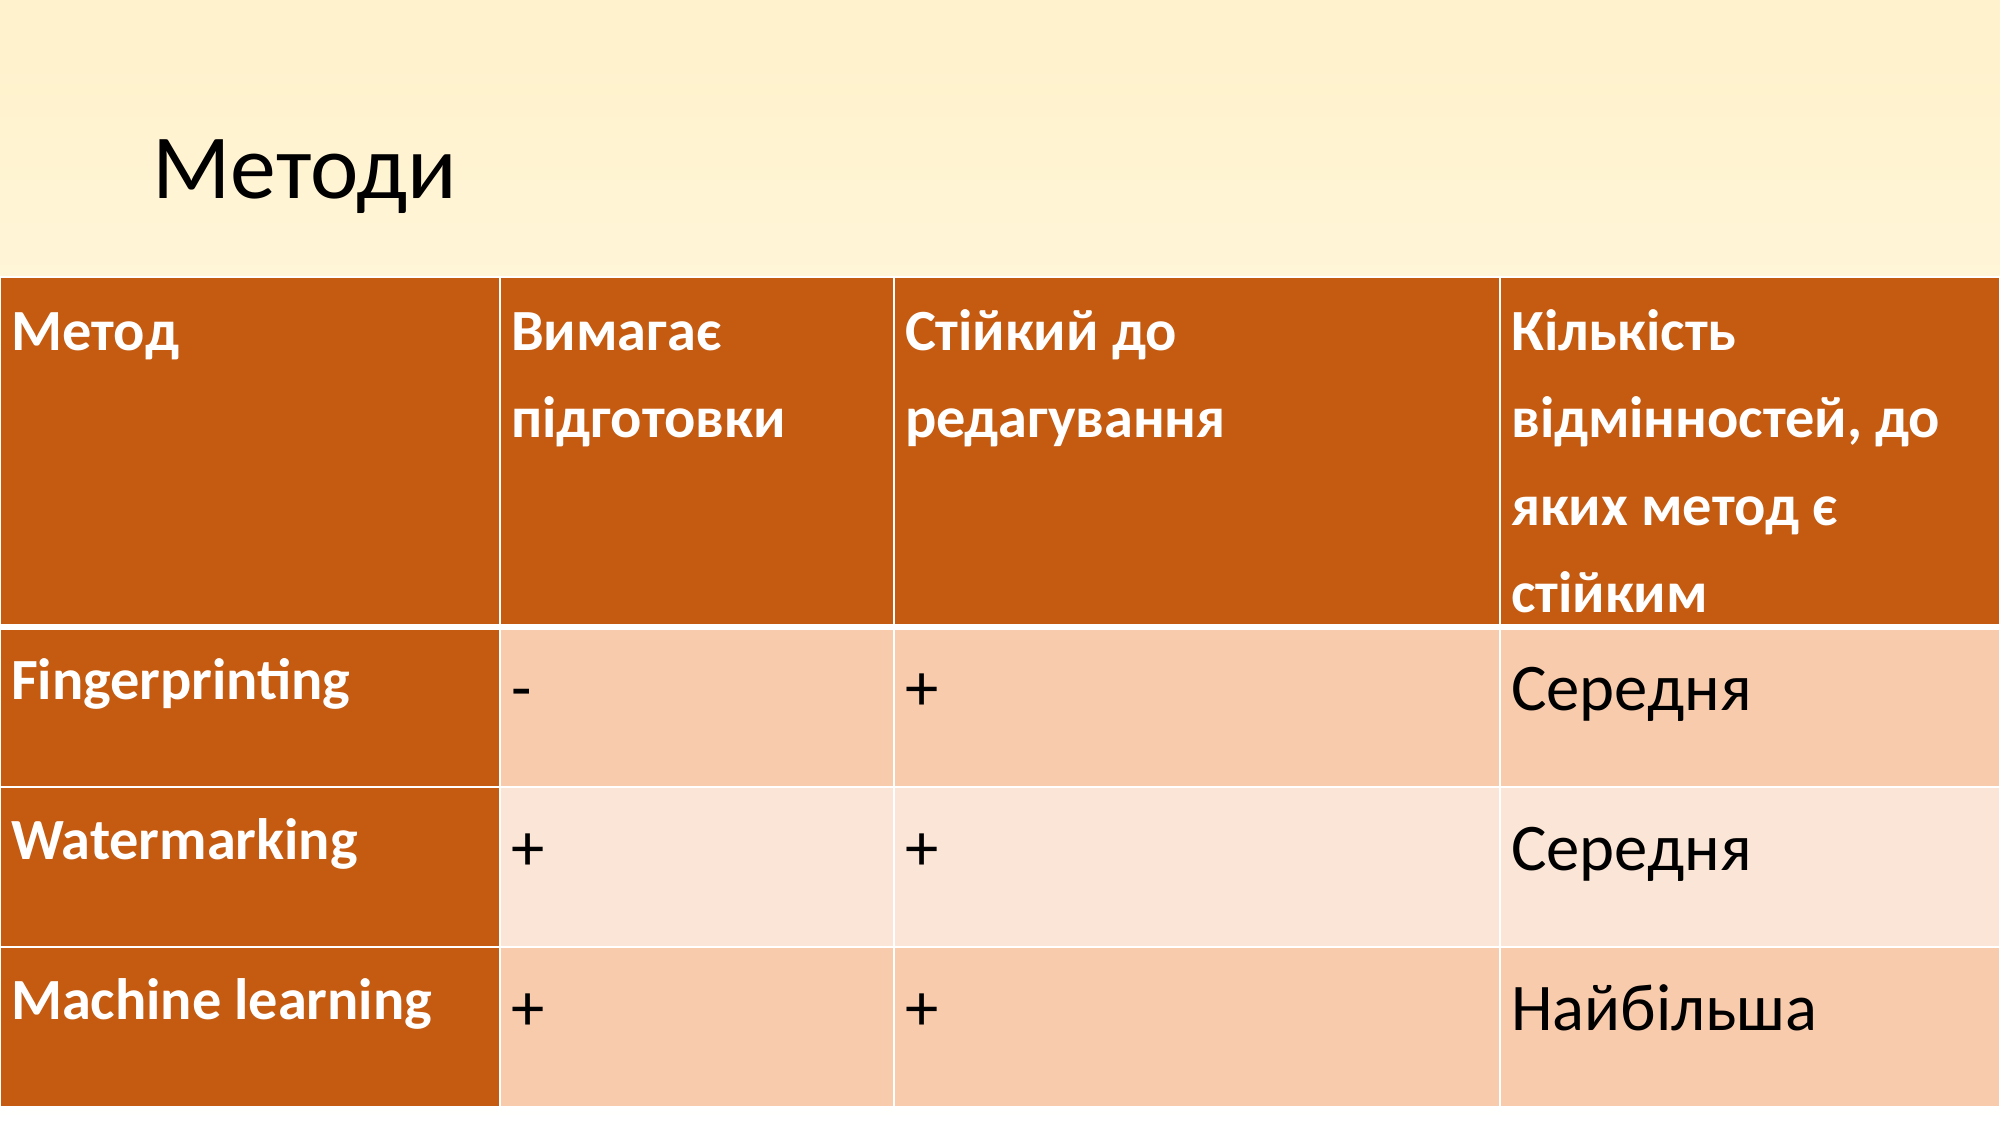

# Методи
| Метод | Вимагає підготовки | Стійкий до редагування | Кількість відмінностей, до яких метод є стійким |
| --- | --- | --- | --- |
| Fingerprinting | - | + | Середня |
| Watermarking | + | + | Середня |
| Machine learning | + | + | Найбільша |